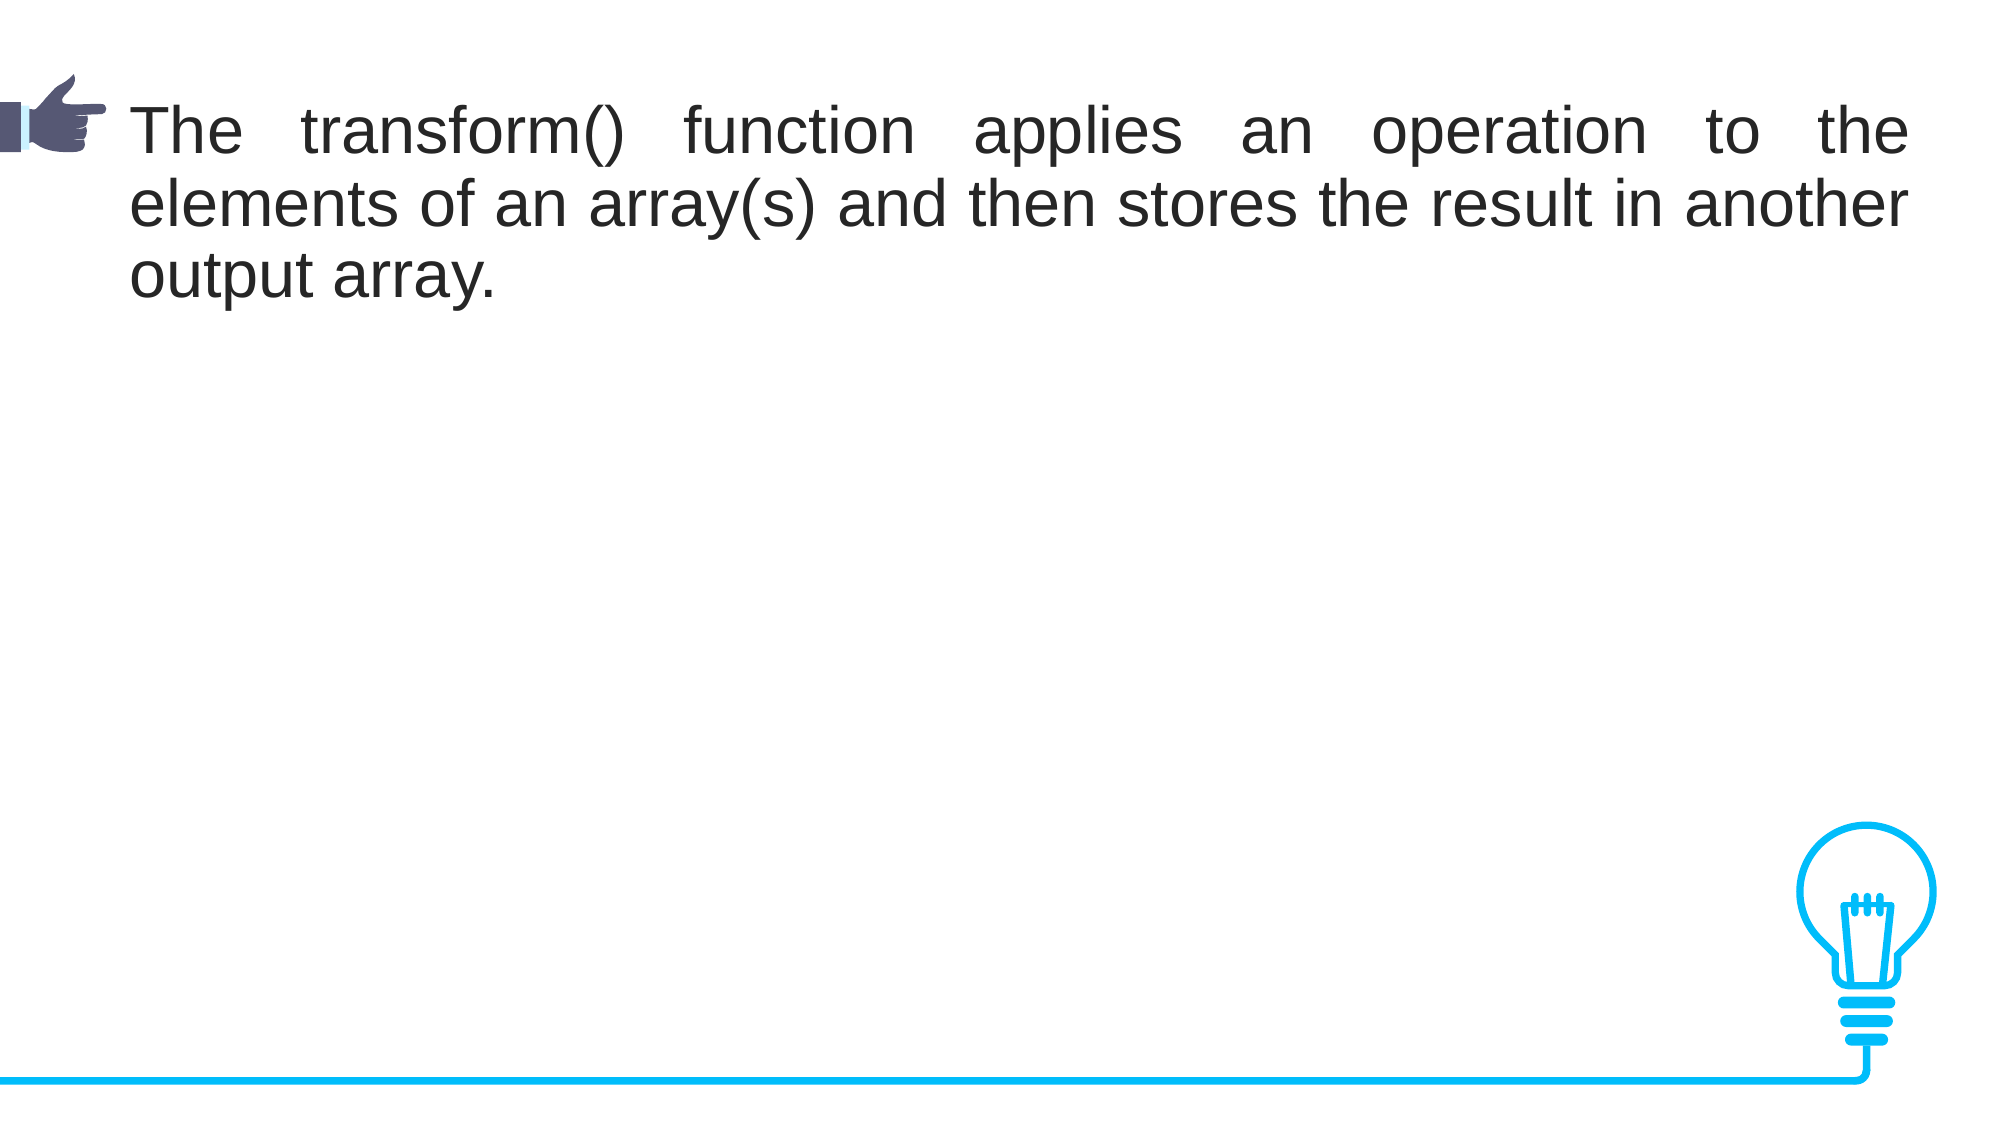

The transform() function applies an operation to the elements of an array(s) and then stores the result in another output array.